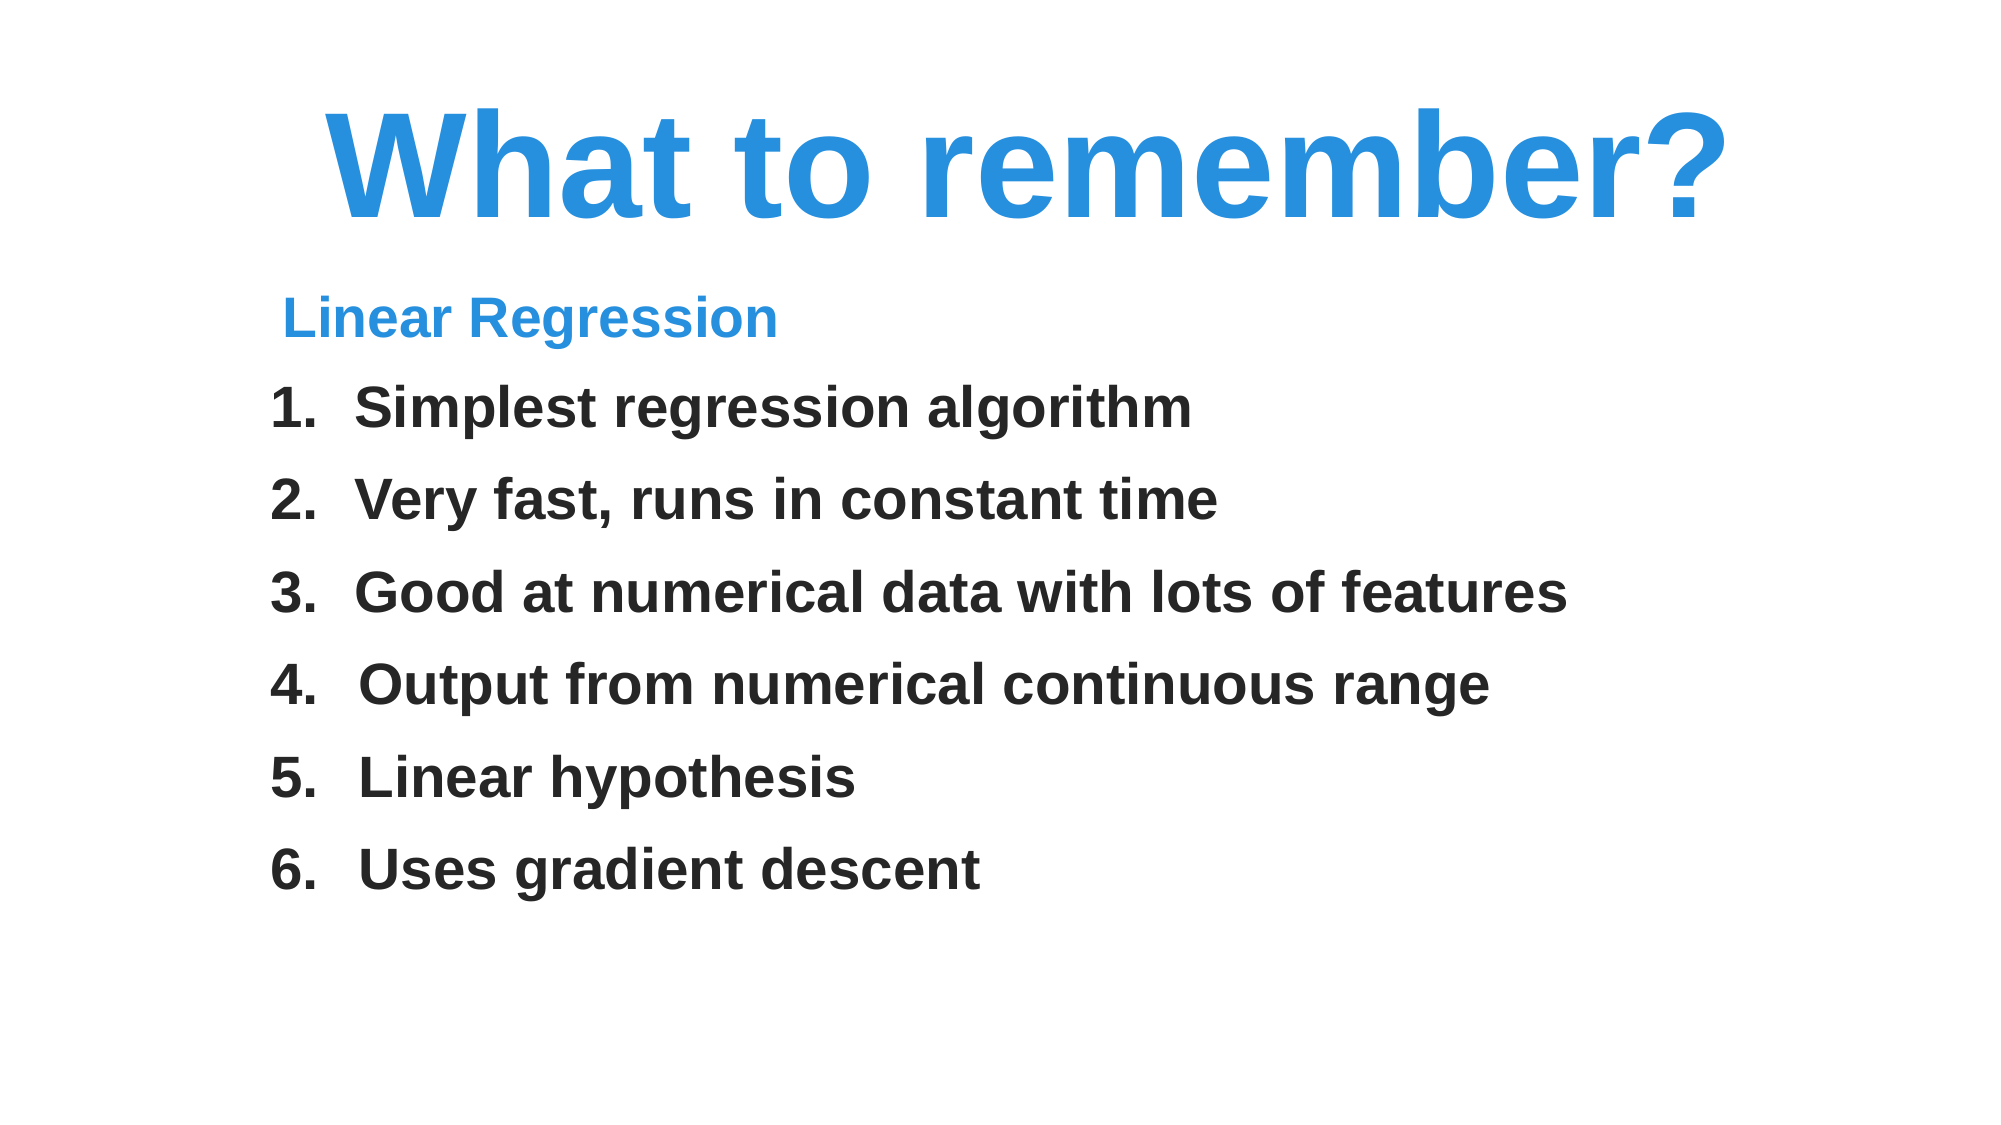

# What to remember?
Linear Regression
Simplest regression algorithm

Very fast, runs in constant time

Good at numerical data with lots of features

  Output from numerical continuous range

  Linear hypothesis

  Uses gradient descent